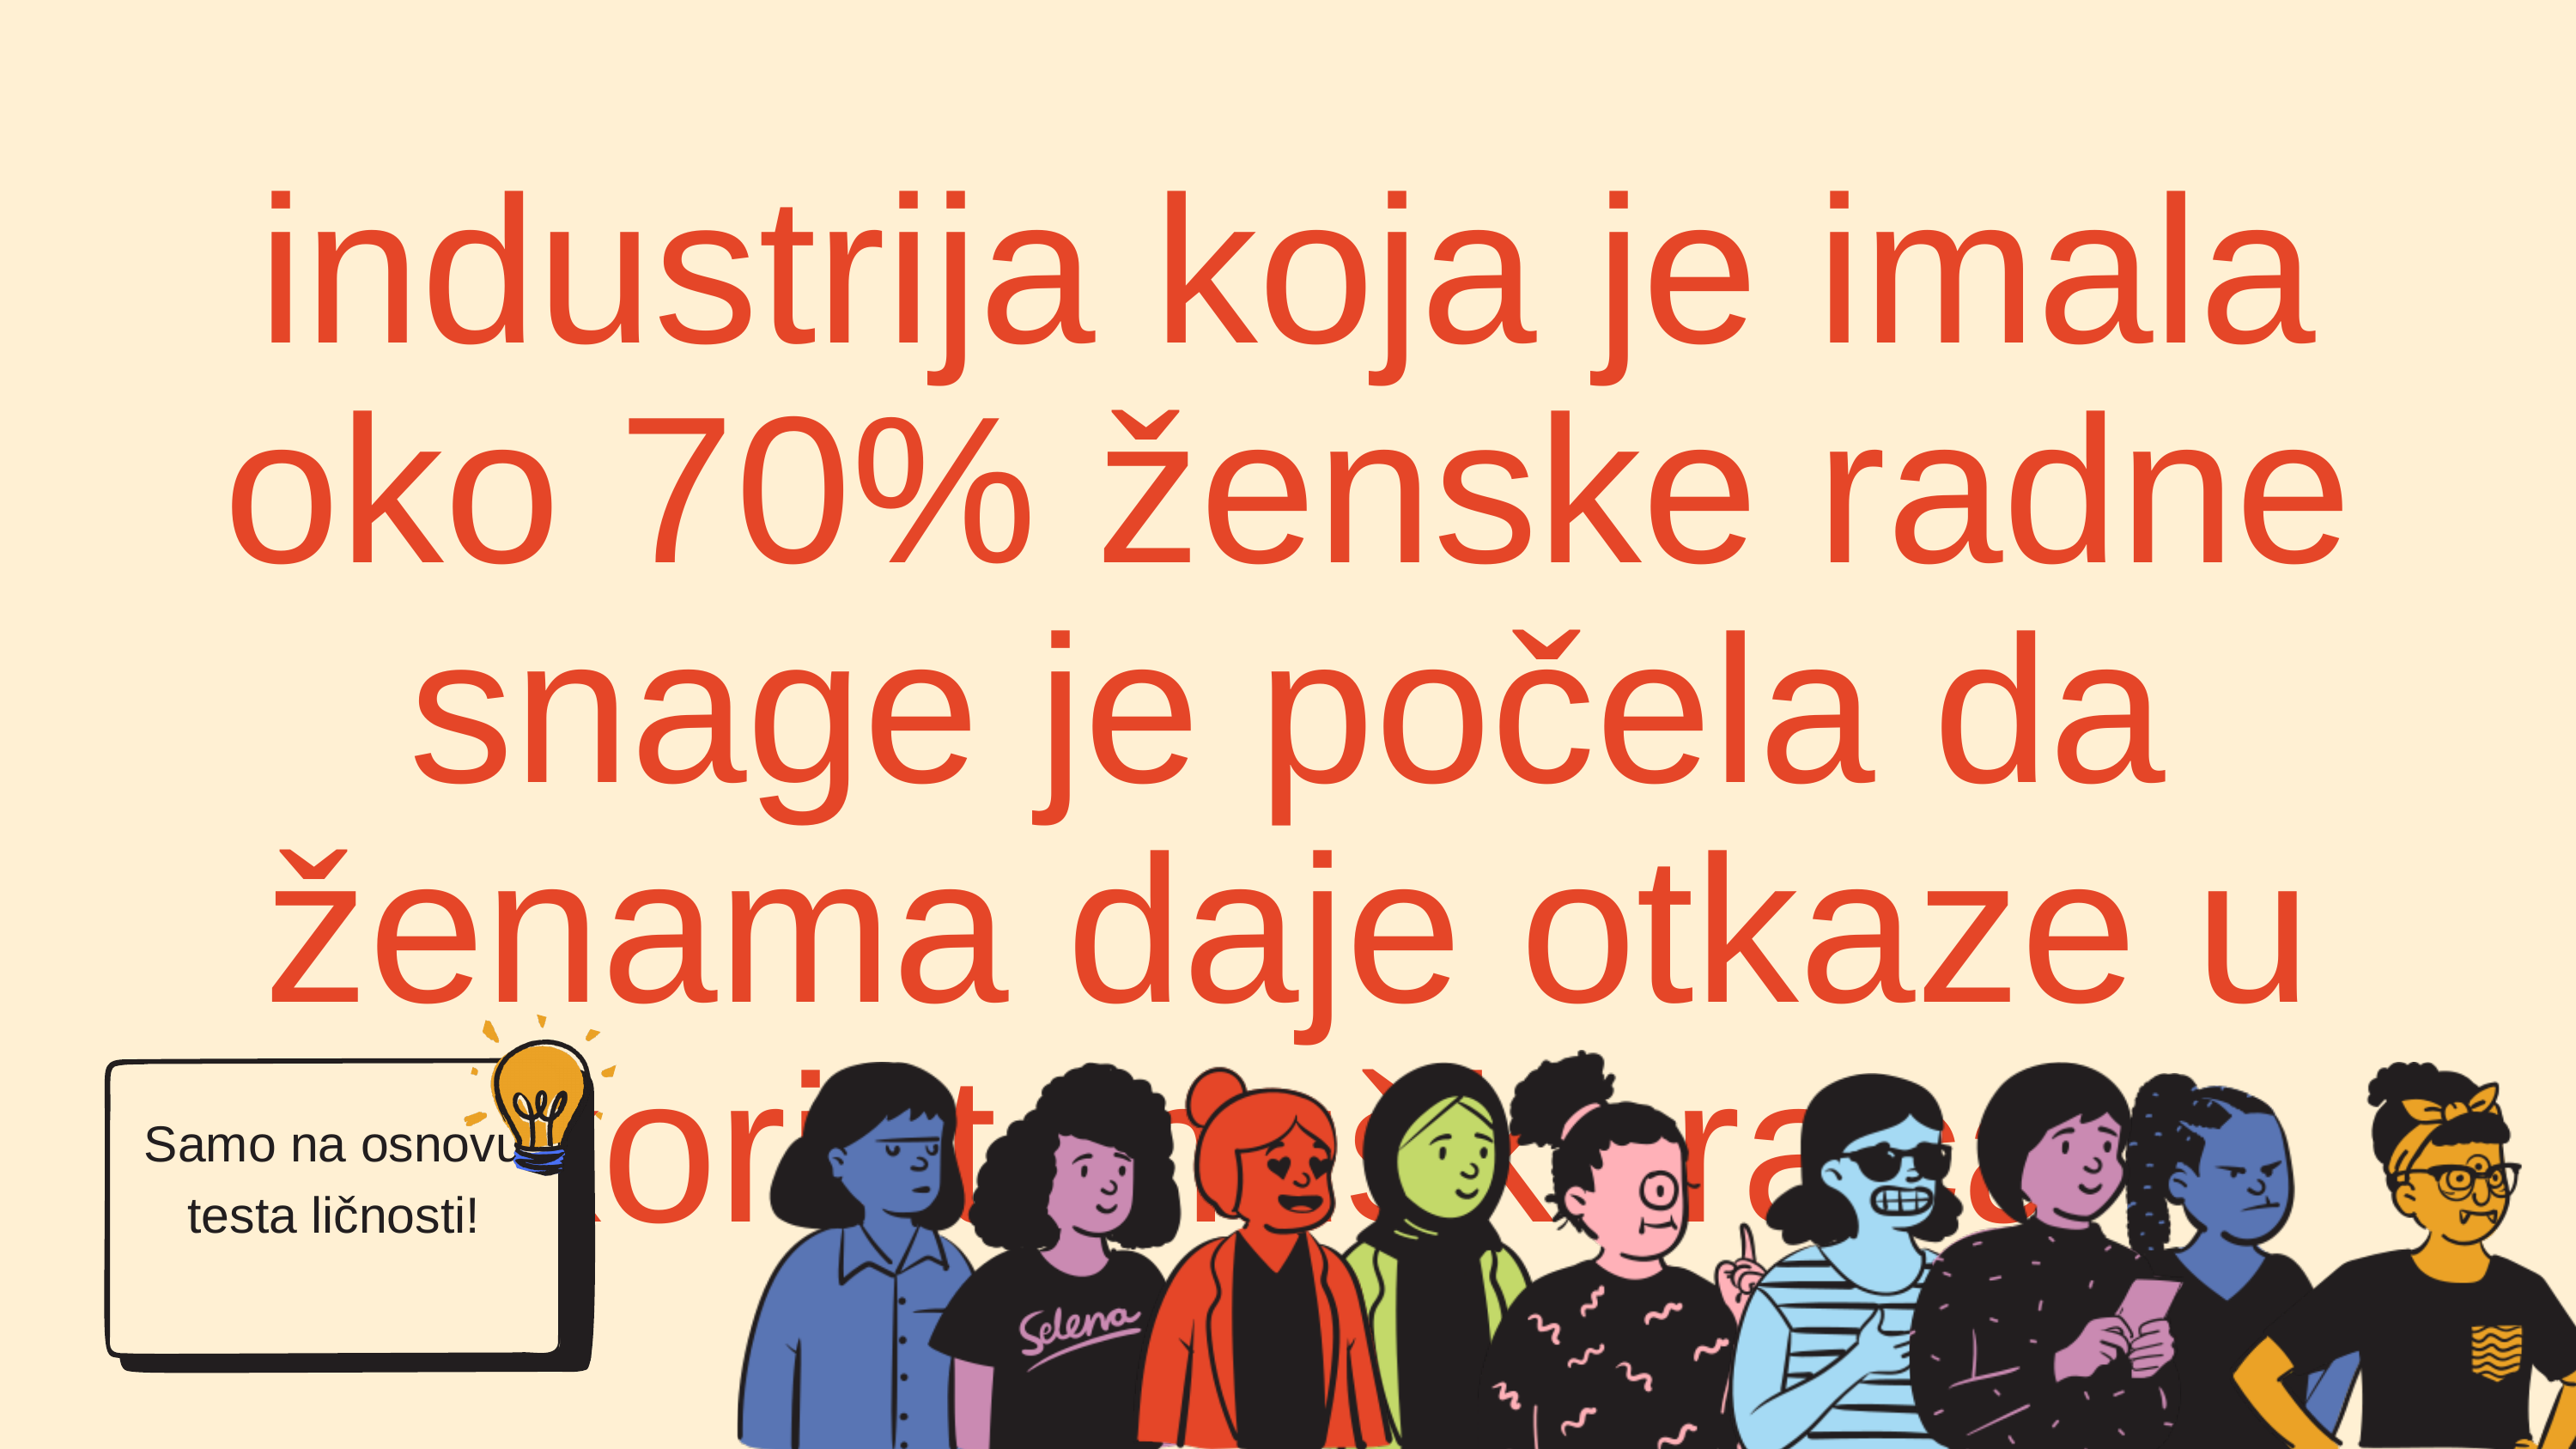

industrija koja je imala oko 70% ženske radne snage je počela da ženama daje otkaze u korist muškaraca

Samo na osnovu testa ličnosti!